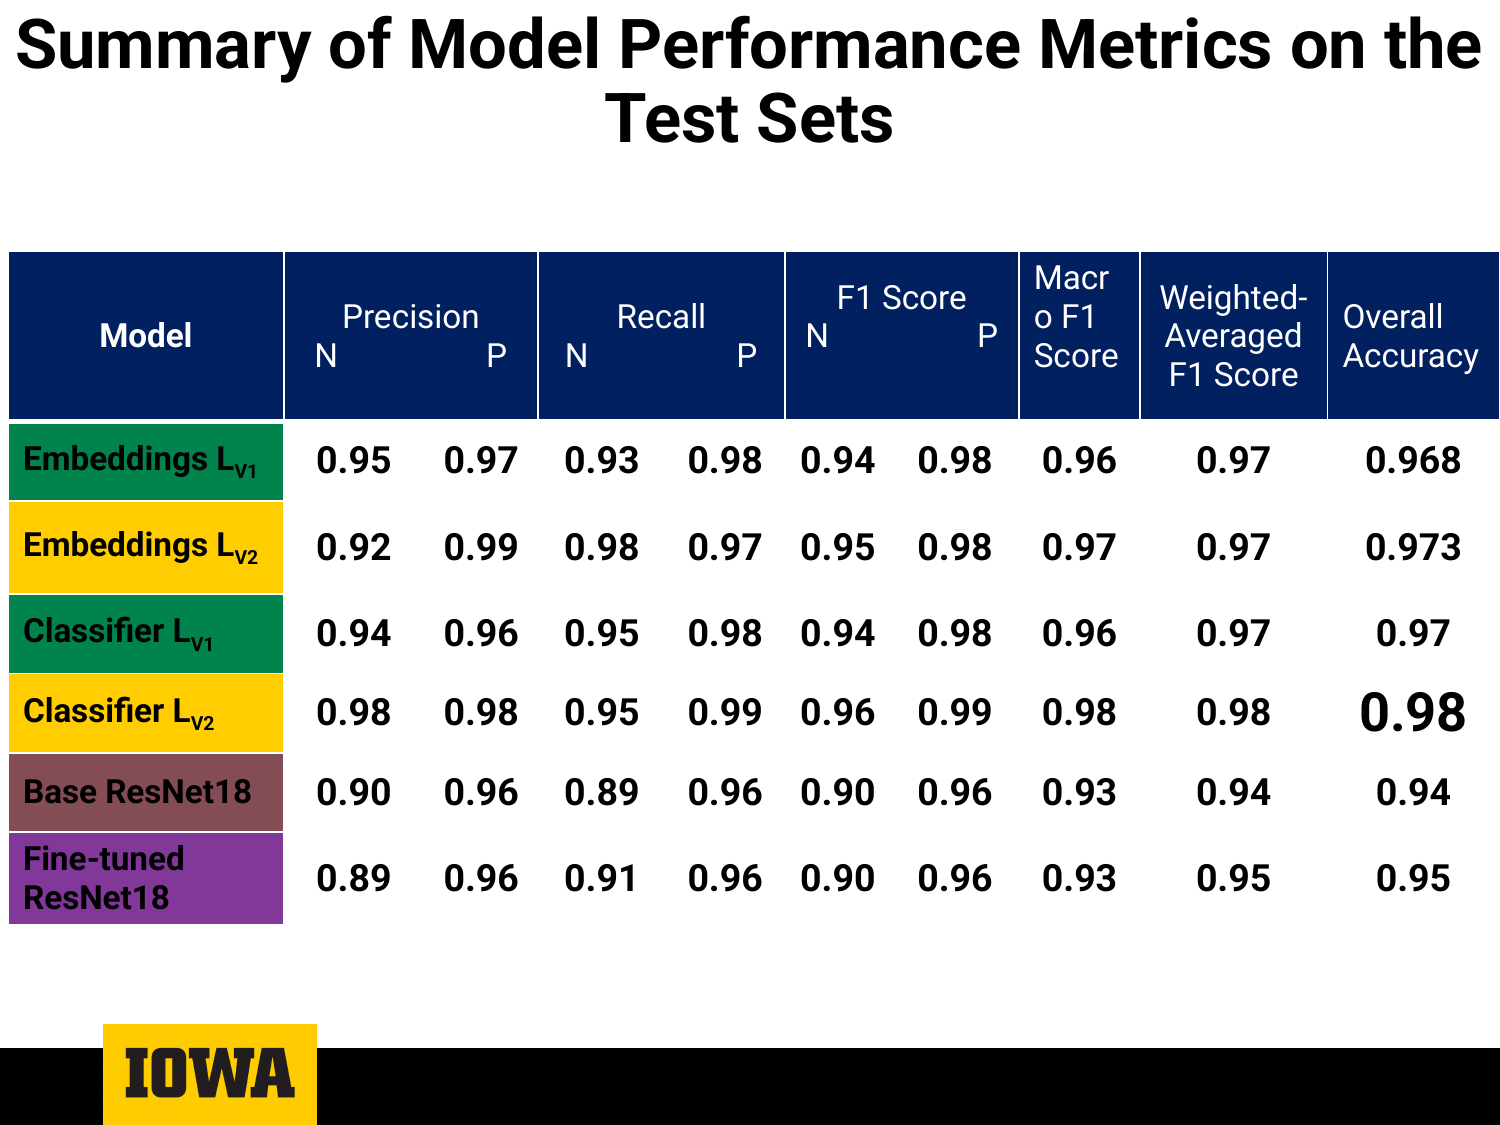

# Summary of Model Performance Metrics on the Test Sets
| Model | Precision N P |  | Recall N P |  | F1 Score N P |  | Macro F1 Score | Weighted-Averaged F1 Score | Overall Accuracy |
| --- | --- | --- | --- | --- | --- | --- | --- | --- | --- |
| Embeddings LV1 | 0.95 | 0.97 | 0.93 | 0.98 | 0.94 | 0.98 | 0.96 | 0.97 | 0.968 |
| Embeddings LV2 | 0.92 | 0.99 | 0.98 | 0.97 | 0.95 | 0.98 | 0.97 | 0.97 | 0.973 |
| Classifier LV1 | 0.94 | 0.96 | 0.95 | 0.98 | 0.94 | 0.98 | 0.96 | 0.97 | 0.97 |
| Classifier LV2 | 0.98 | 0.98 | 0.95 | 0.99 | 0.96 | 0.99 | 0.98 | 0.98 | 0.98 |
| Base ResNet18 | 0.90 | 0.96 | 0.89 | 0.96 | 0.90 | 0.96 | 0.93 | 0.94 | 0.94 |
| Fine-tuned ResNet18 | 0.89 | 0.96 | 0.91 | 0.96 | 0.90 | 0.96 | 0.93 | 0.95 | 0.95 |